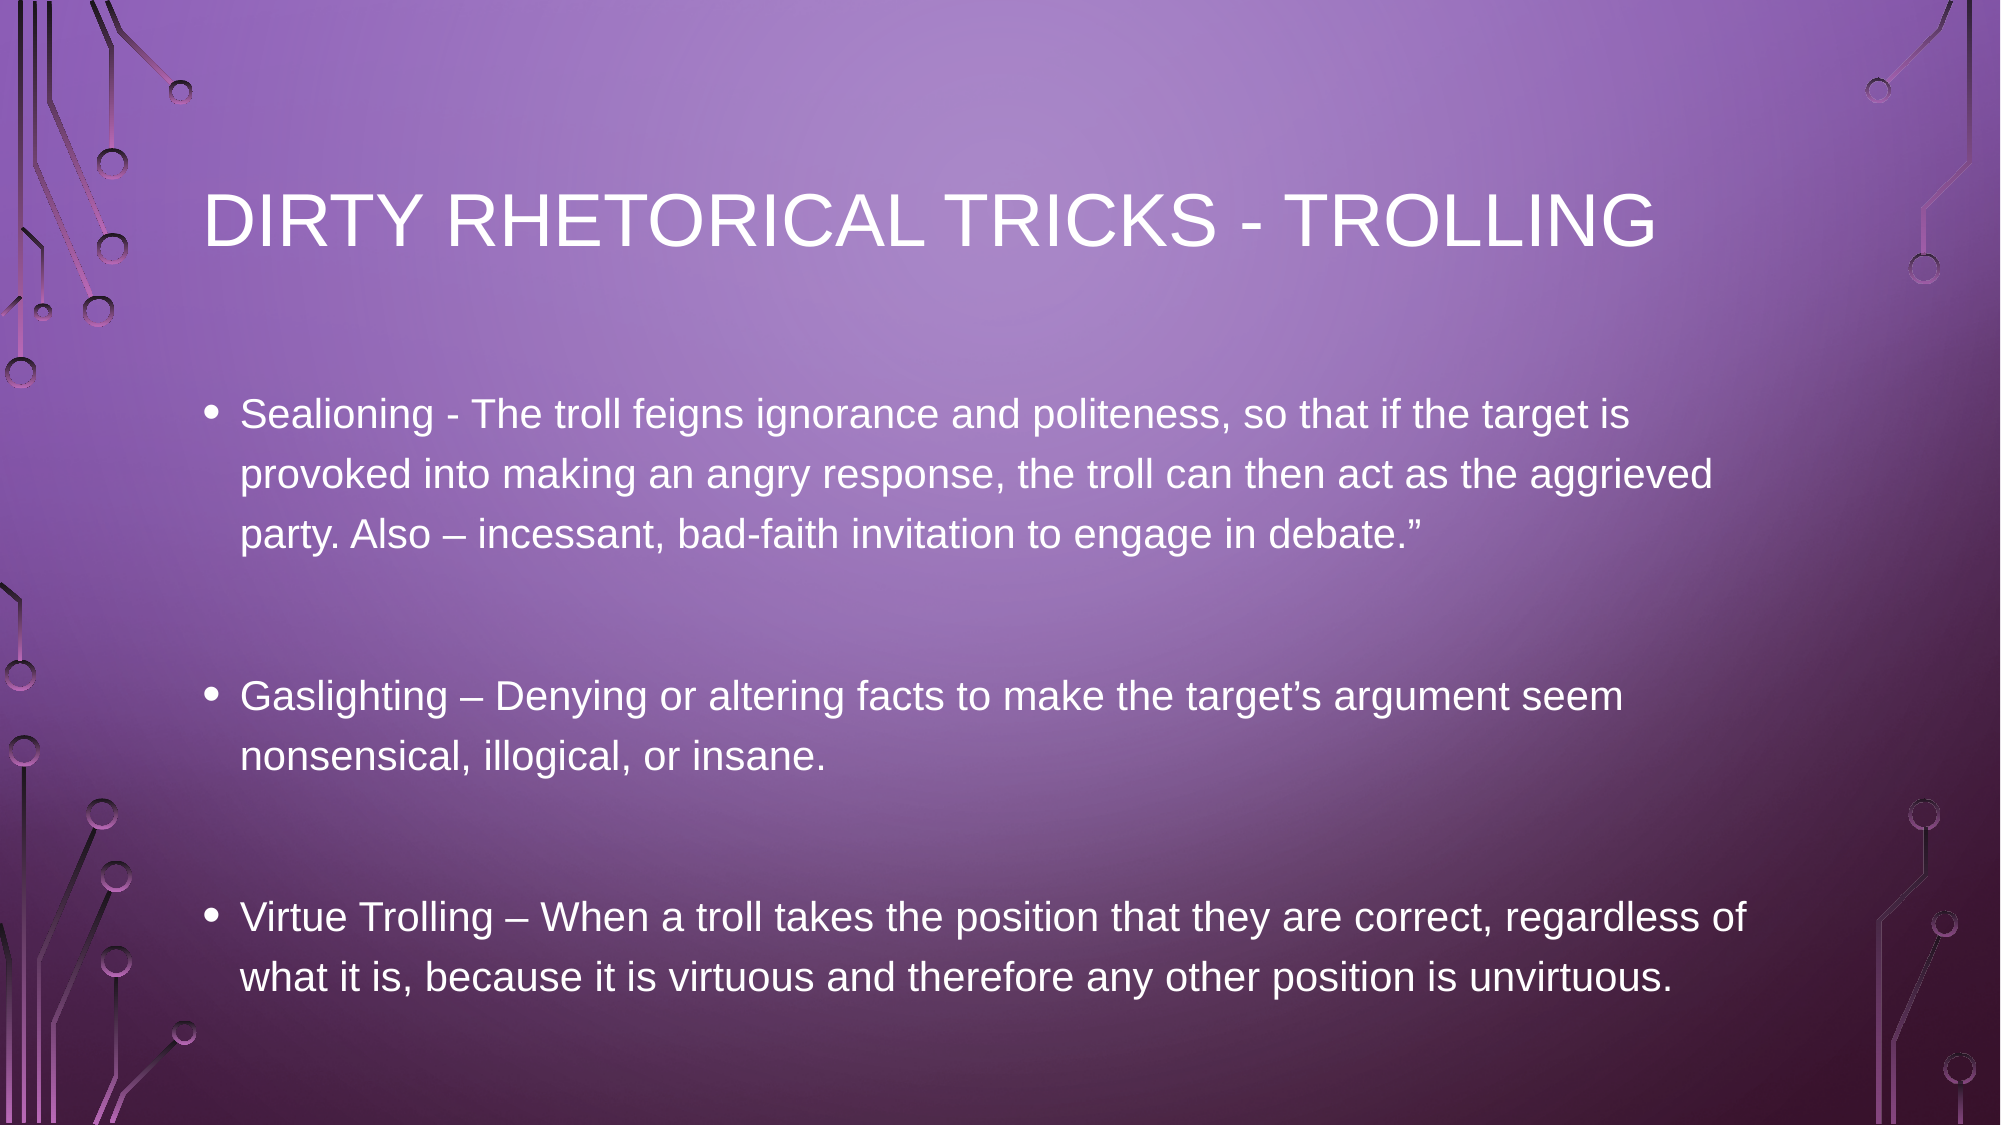

# Dirty Rhetorical Tricks - Trolling
Sealioning - The troll feigns ignorance and politeness, so that if the target is provoked into making an angry response, the troll can then act as the aggrieved party. Also – incessant, bad-faith invitation to engage in debate.”

Gaslighting – Denying or altering facts to make the target’s argument seem nonsensical, illogical, or insane.

Virtue Trolling – When a troll takes the position that they are correct, regardless of what it is, because it is virtuous and therefore any other position is unvirtuous.